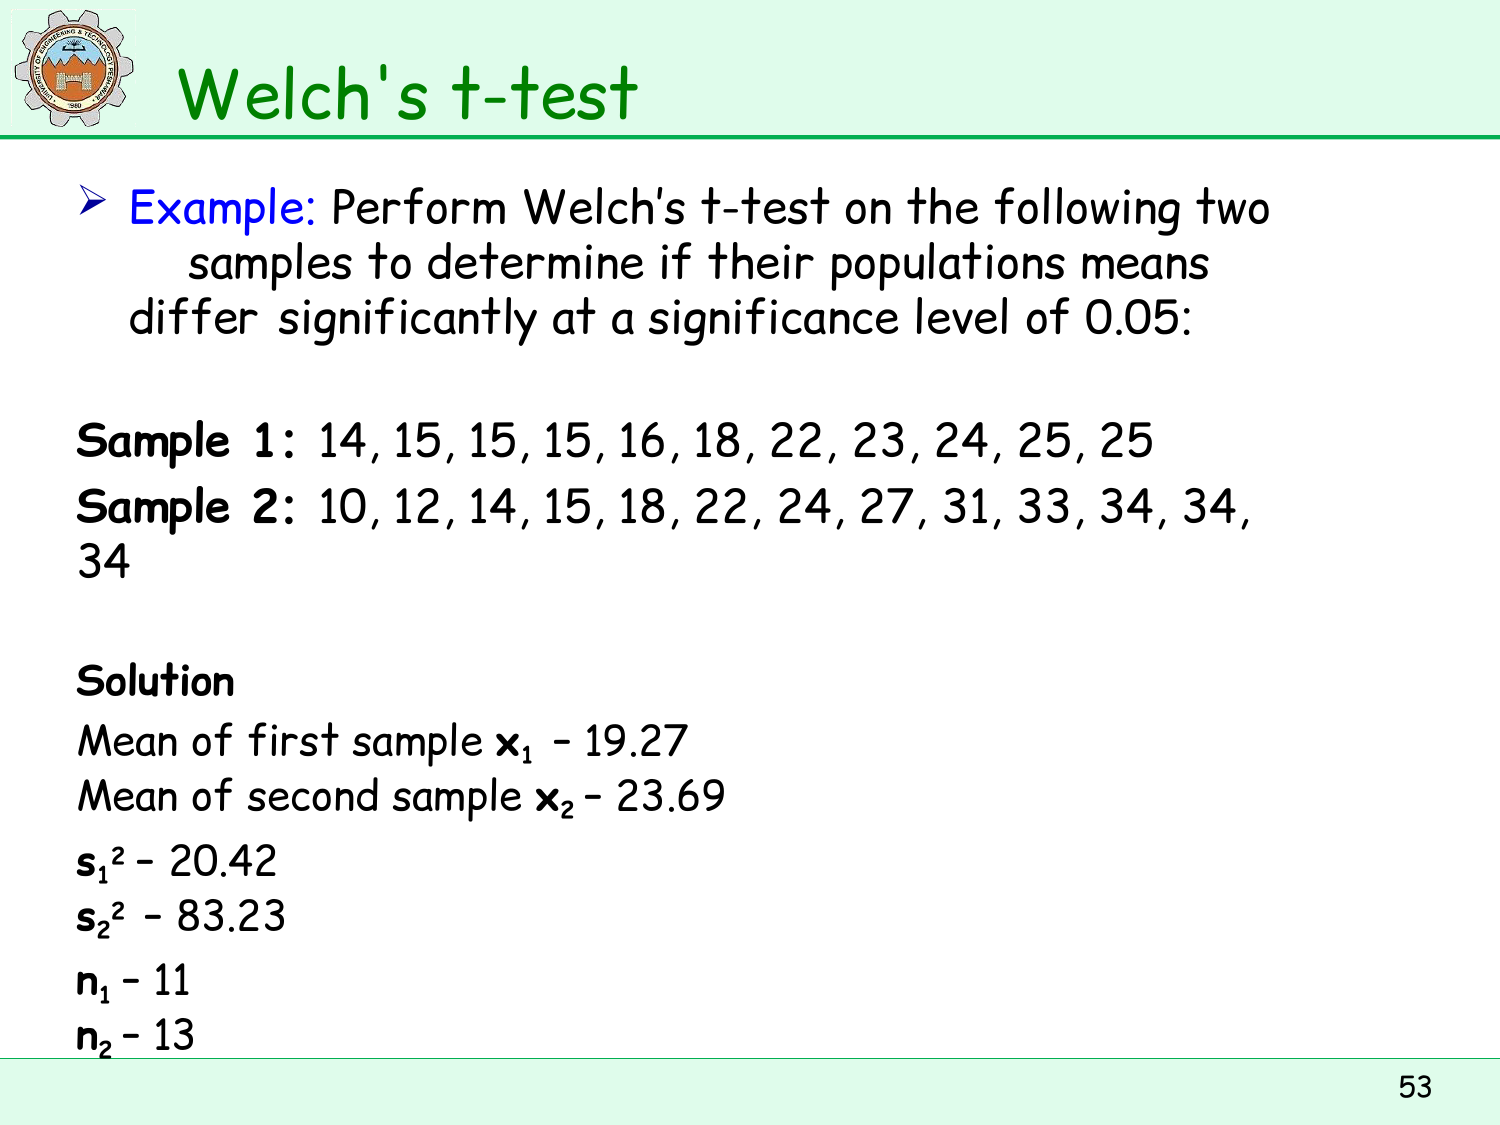

# Welch's t-test
Example: Perform Welch’s t-test on the following two 	samples to determine if their populations means differ 	significantly at a significance level of 0.05:

Sample 1: 14, 15, 15, 15, 16, 18, 22, 23, 24, 25, 25
Sample 2: 10, 12, 14, 15, 18, 22, 24, 27, 31, 33, 34, 34, 34

Solution
Mean of first sample x1 – 19.27
Mean of second sample x2 – 23.69
s12 – 20.42
s22 – 83.23
n1 – 11
n2 – 13
53